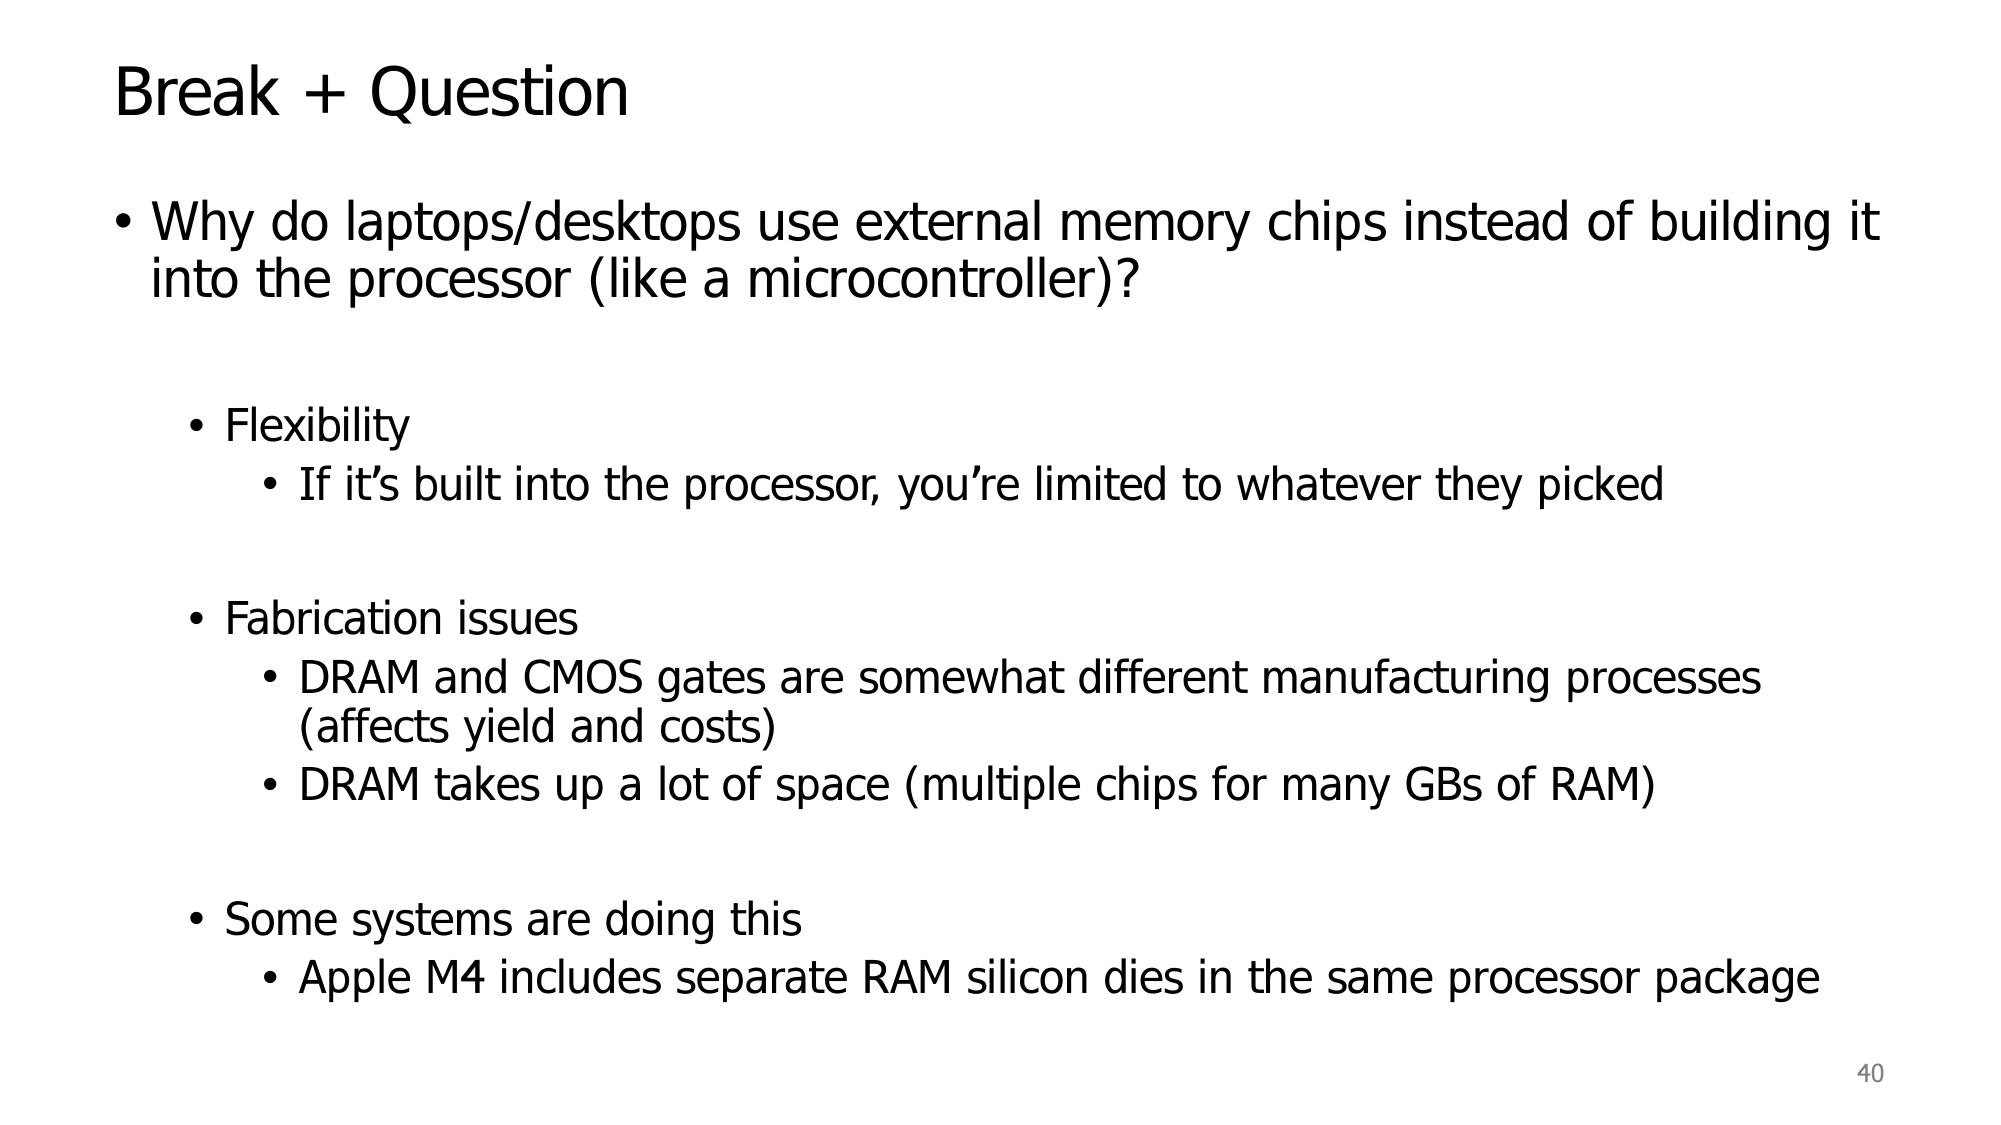

# Break + Question
Why do laptops/desktops use external memory chips instead of building it into the processor (like a microcontroller)?

Flexibility
If it’s built into the processor, you’re limited to whatever they picked

Fabrication issues
DRAM and CMOS gates are somewhat different manufacturing processes (affects yield and costs)
DRAM takes up a lot of space (multiple chips for many GBs of RAM)

Some systems are doing this
Apple M4 includes separate RAM silicon dies in the same processor package
40